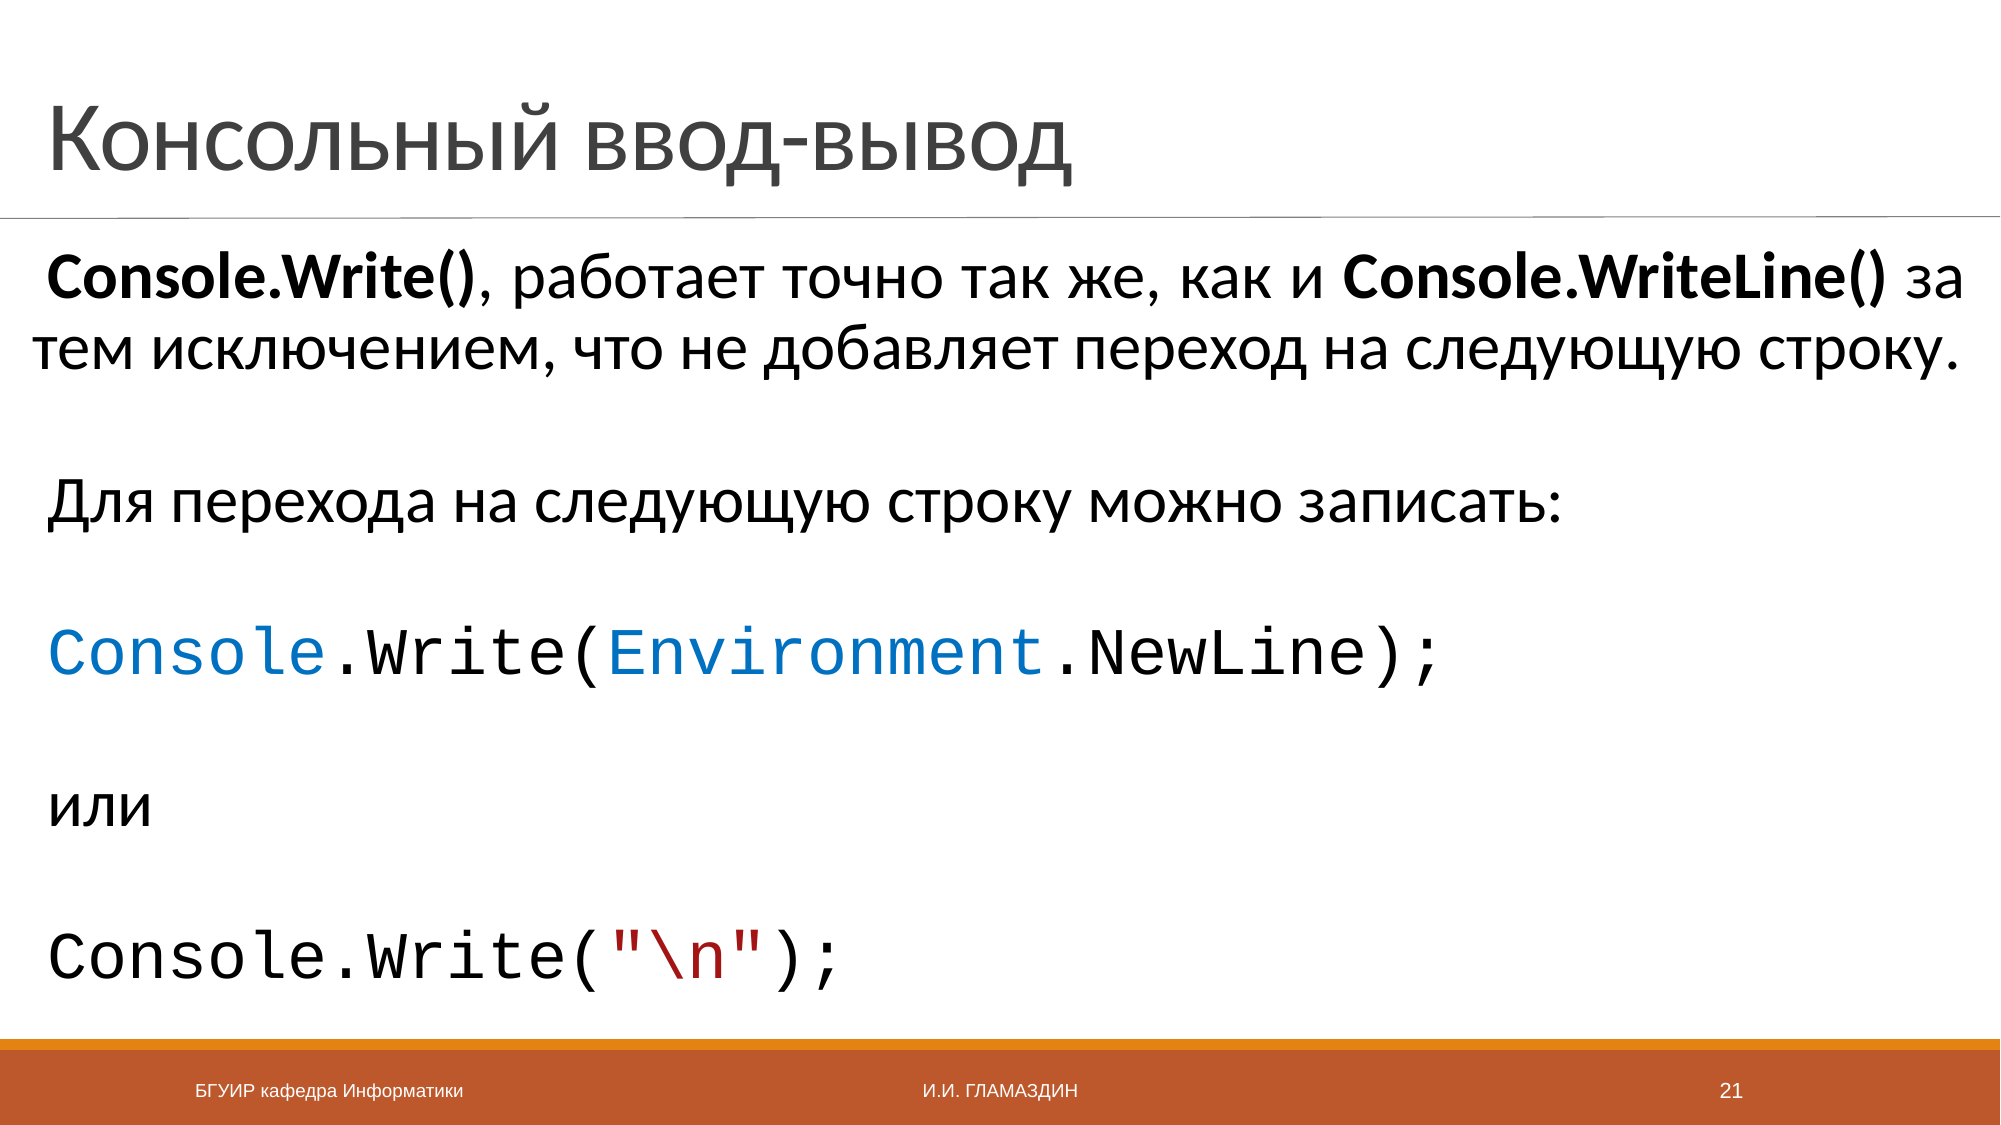

# Консольный ввод-вывод
Console.Write(), работает точно так же, как и Console.WriteLine() за тем исключением, что не добавляет переход на следующую строку.

Для перехода на следующую строку можно записать:

Console.Write(Environment.NewLine);

или

Console.Write("\n");

БГУИР кафедра Информатики
И.И. Гламаздин
21